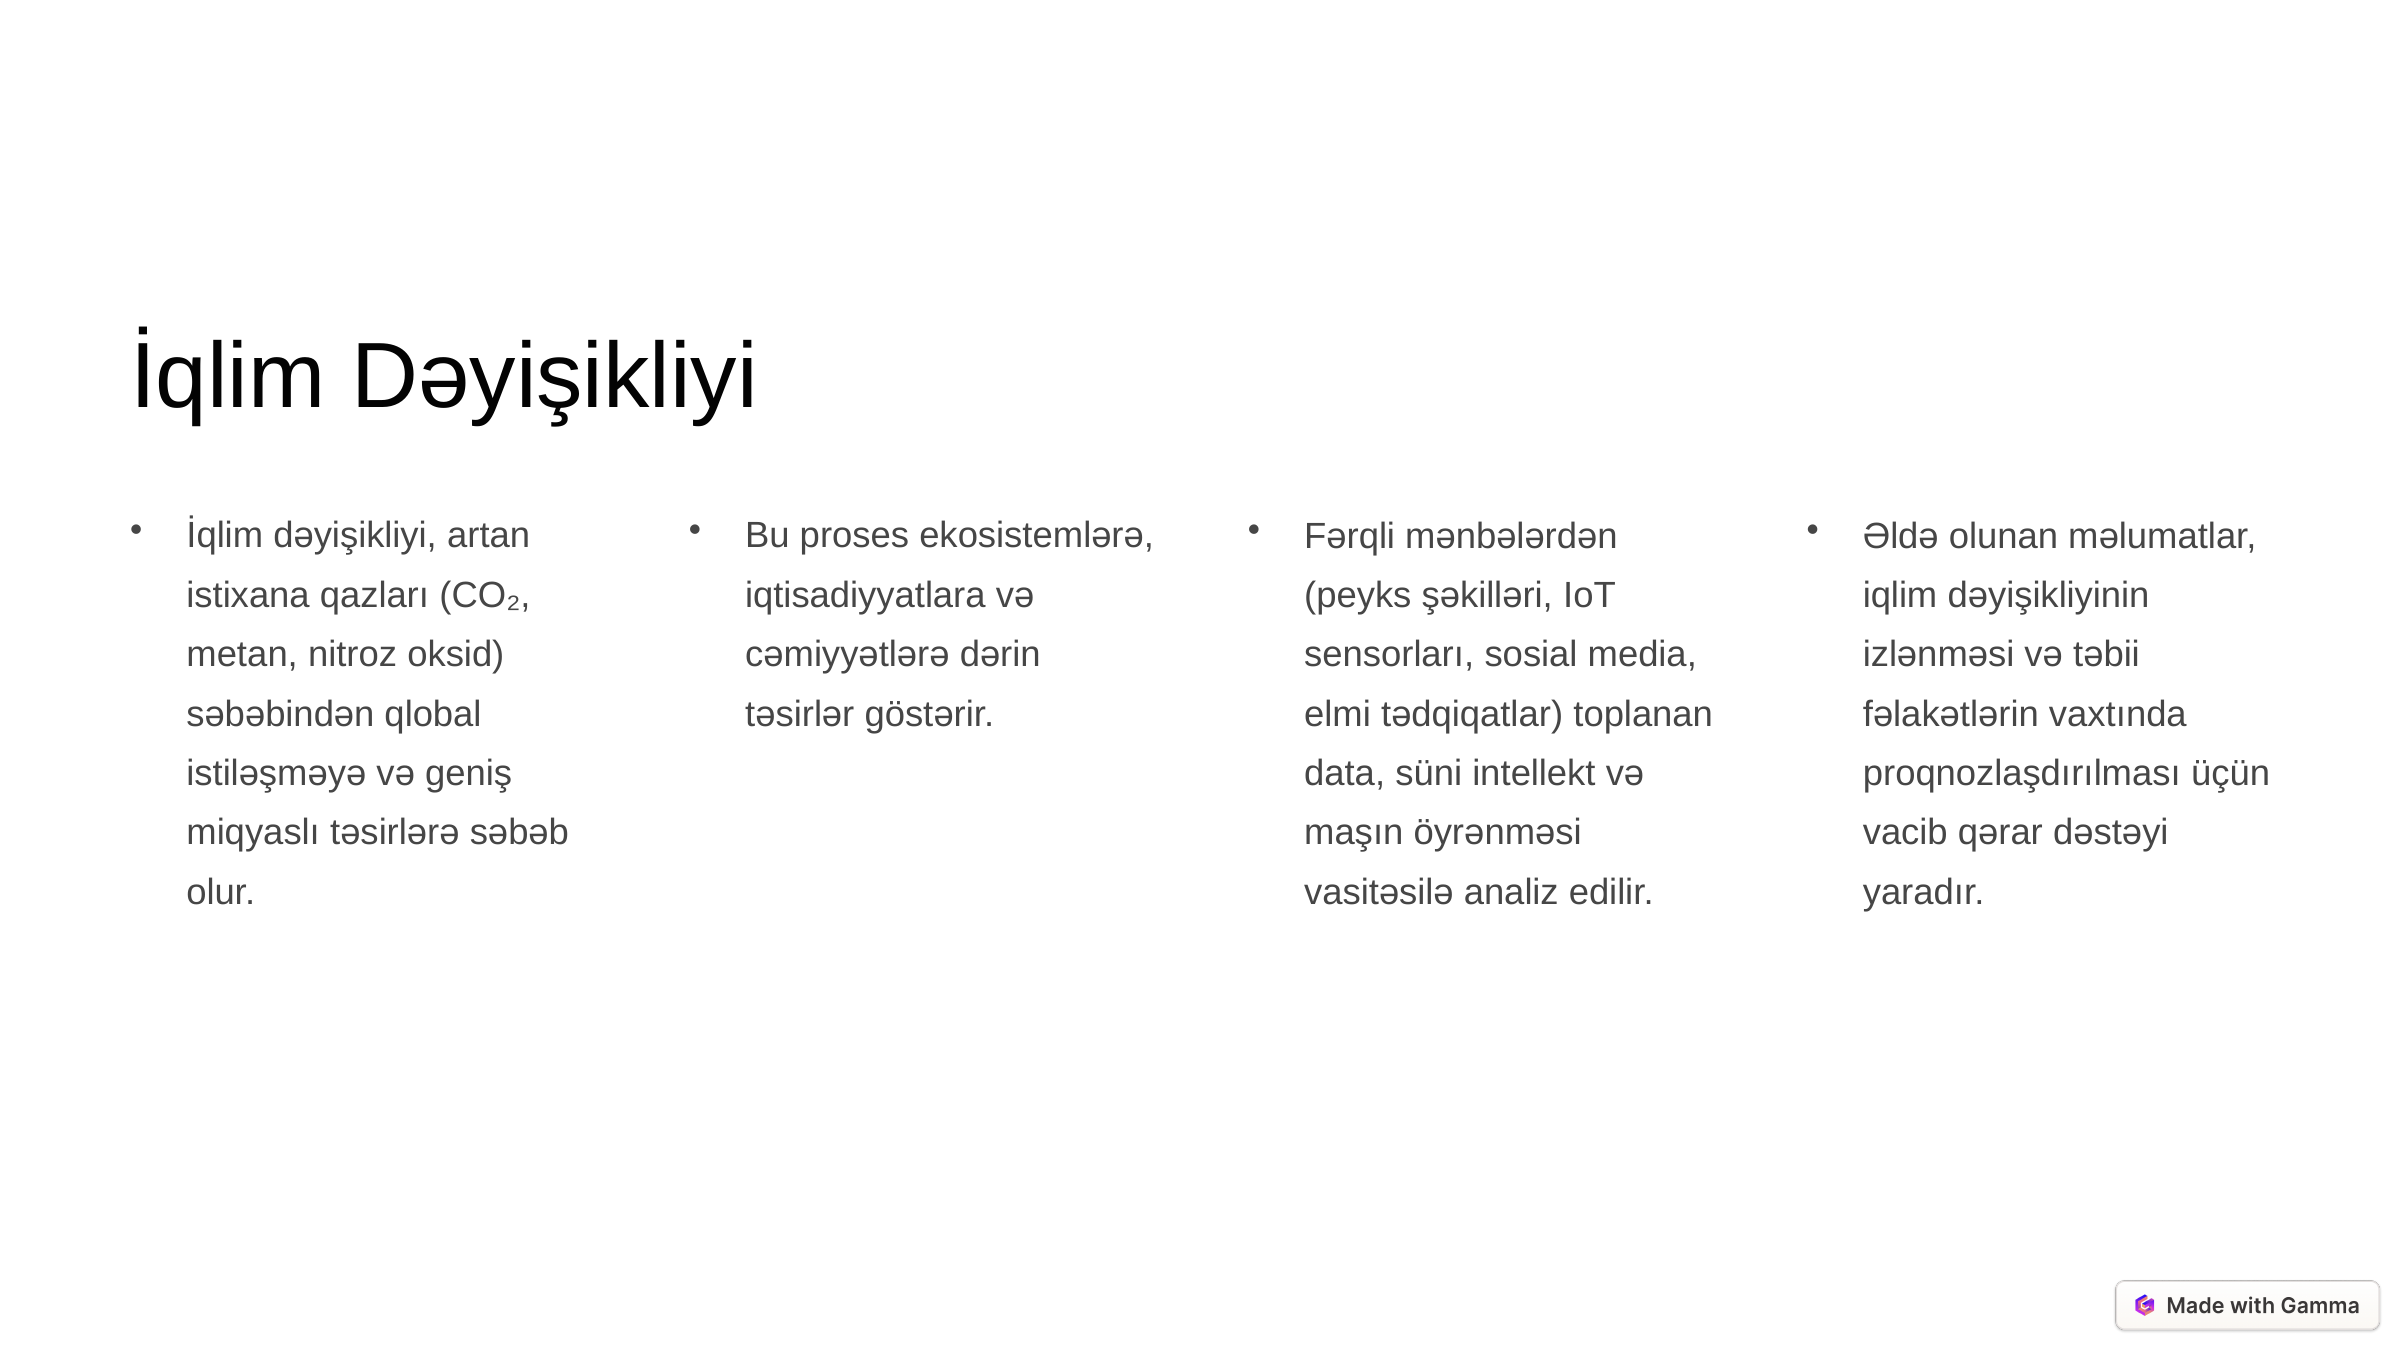

İqlim Dəyişikliyi
İqlim dəyişikliyi, artan istixana qazları (CO₂, metan, nitroz oksid) səbəbindən qlobal istiləşməyə və geniş miqyaslı təsirlərə səbəb olur.
Bu proses ekosistemlərə, iqtisadiyyatlara və cəmiyyətlərə dərin təsirlər göstərir.
Fərqli mənbələrdən (peyks şəkilləri, IoT sensorları, sosial media, elmi tədqiqatlar) toplanan data, süni intellekt və maşın öyrənməsi vasitəsilə analiz edilir.
Əldə olunan məlumatlar, iqlim dəyişikliyinin izlənməsi və təbii fəlakətlərin vaxtında proqnozlaşdırılması üçün vacib qərar dəstəyi yaradır.